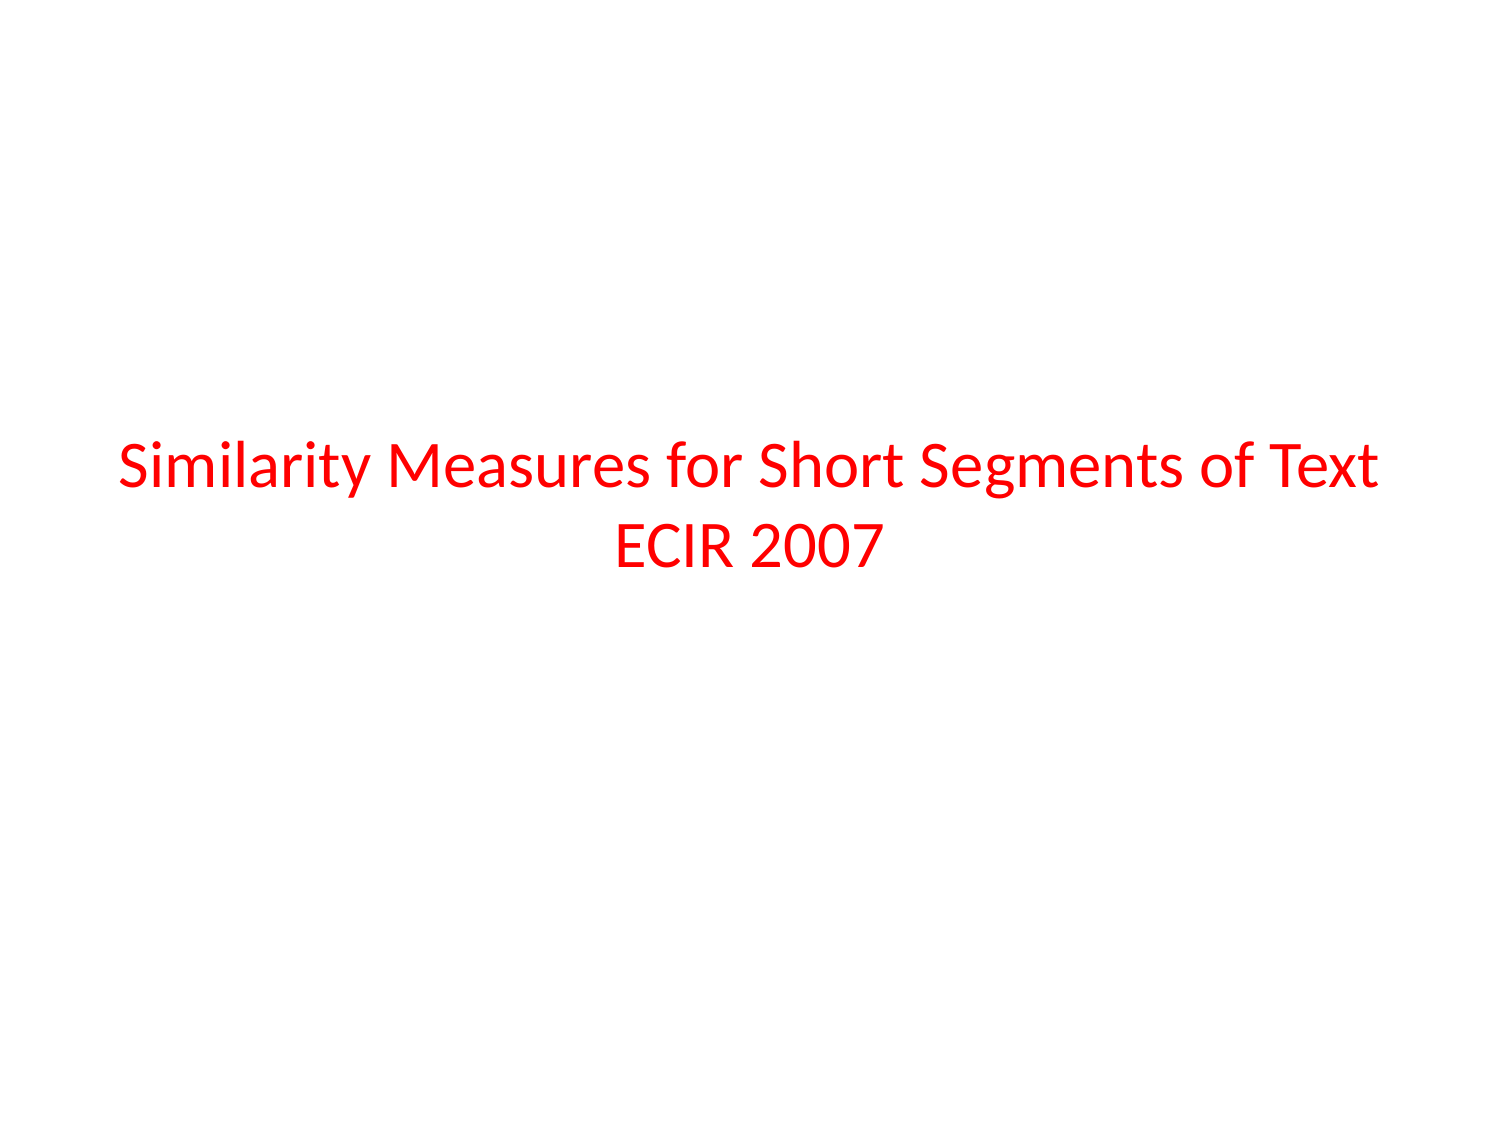

# Similarity Measures for Short Segments of Text ECIR 2007